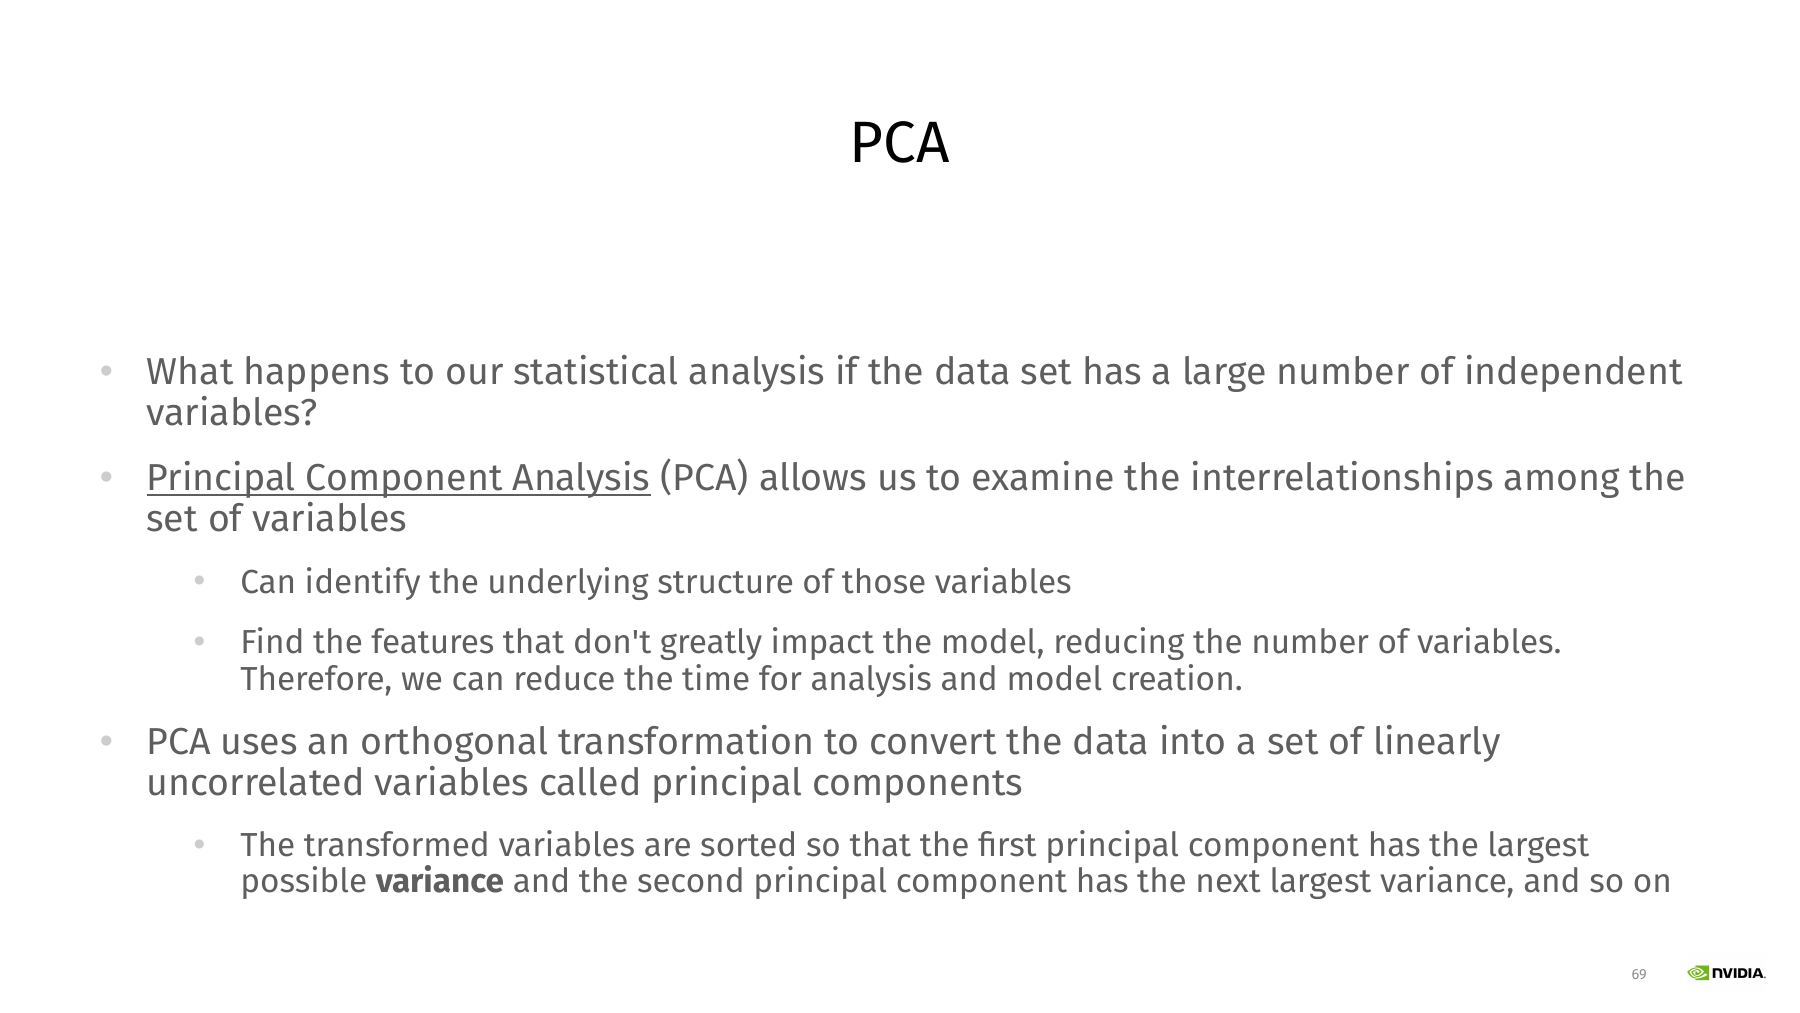

# PCA

What happens to our statistical analysis if the data set has a large number of independent variables?
Principal Component Analysis (PCA) allows us to examine the interrelationships among the set of variables
Can identify the underlying structure of those variables
Find the features that don't greatly impact the model, reducing the number of variables. Therefore, we can reduce the time for analysis and model creation.
PCA uses an orthogonal transformation to convert the data into a set of linearly uncorrelated variables called principal components
The transformed variables are sorted so that the first principal component has the largest possible variance and the second principal component has the next largest variance, and so on